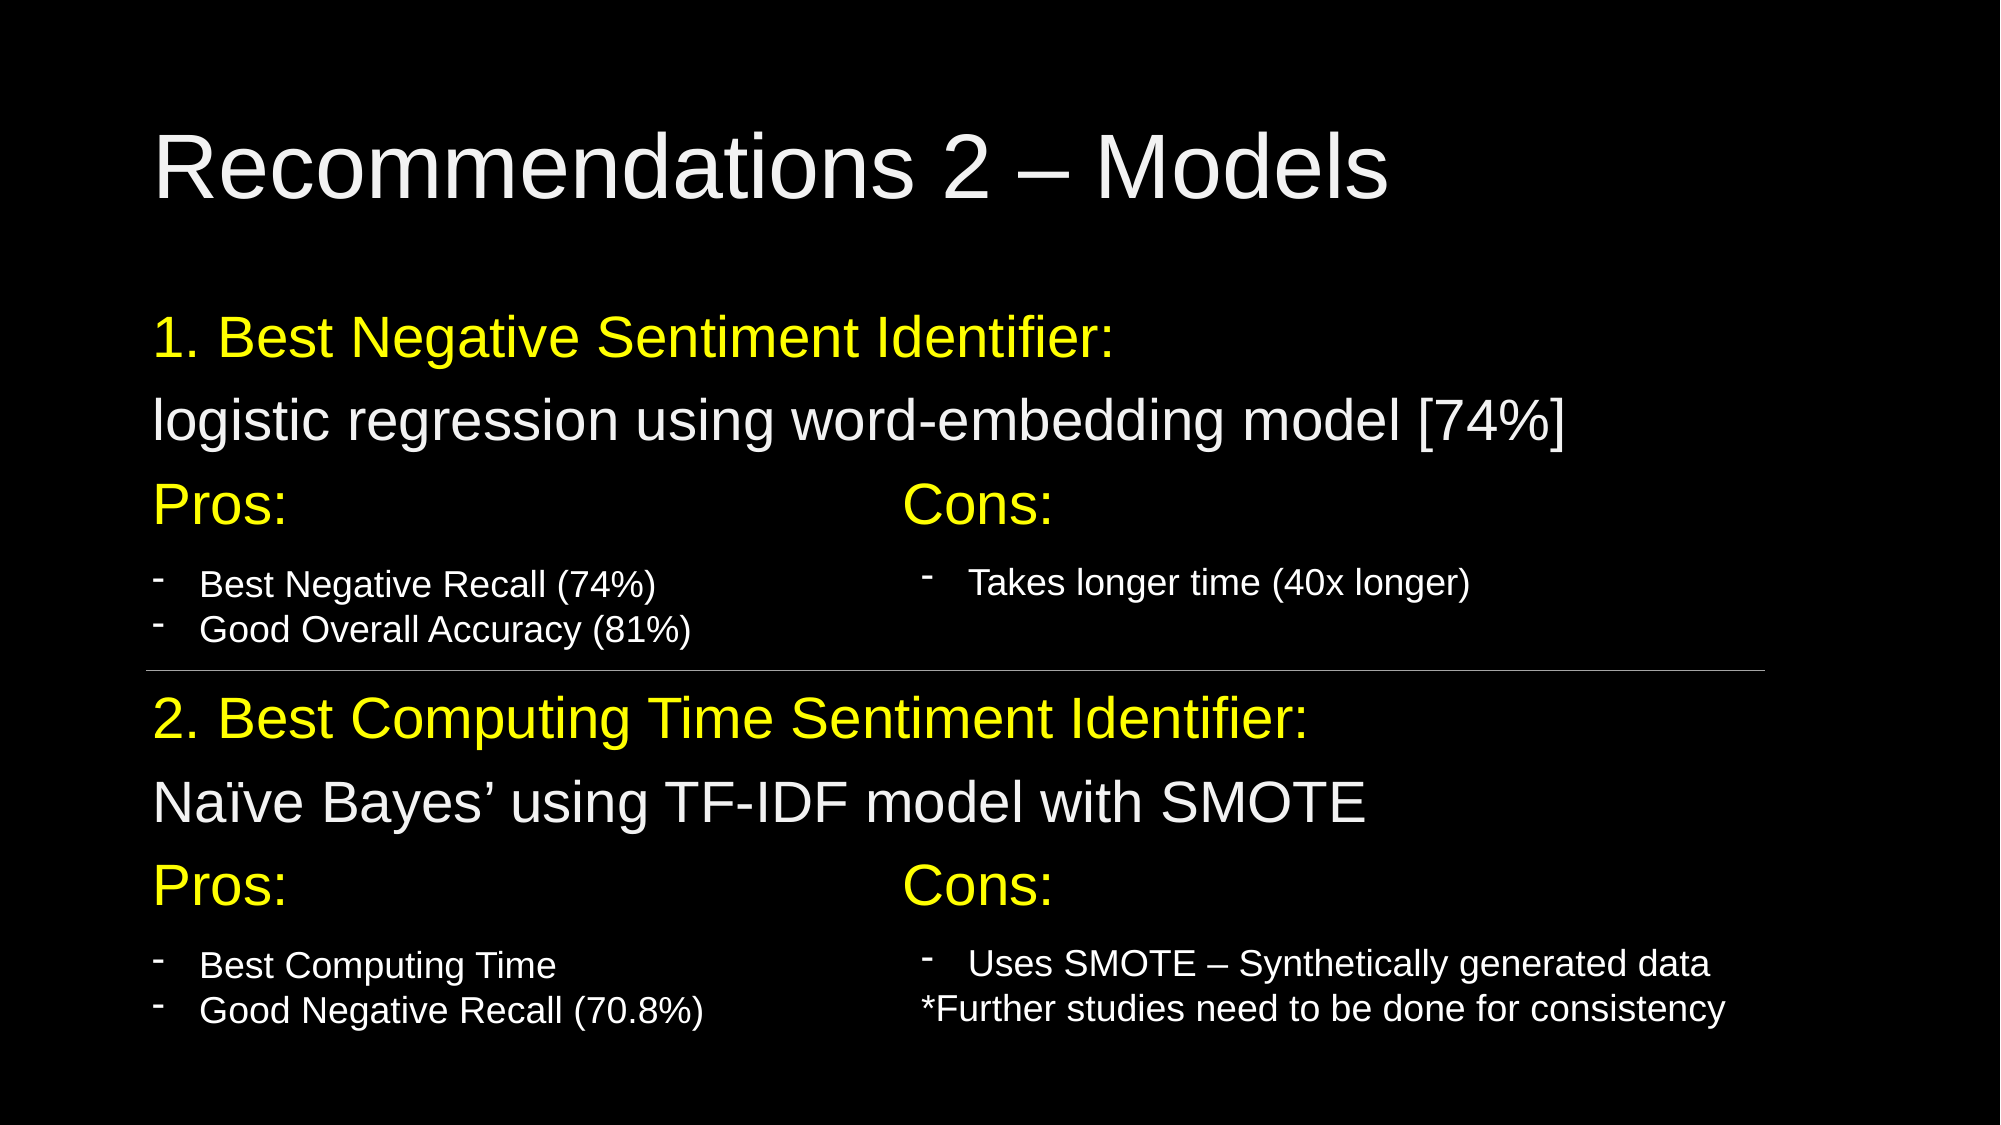

# Recommendations 2 – Models
1. Best Negative Sentiment Identifier:
logistic regression using word-embedding model [74%]
Pros:					Cons:

Takes longer time (40x longer)
Best Negative Recall (74%)
Good Overall Accuracy (81%)
2. Best Computing Time Sentiment Identifier:
Naïve Bayes’ using TF-IDF model with SMOTE
Pros:					Cons:

Uses SMOTE – Synthetically generated data
*Further studies need to be done for consistency
Best Computing Time
Good Negative Recall (70.8%)